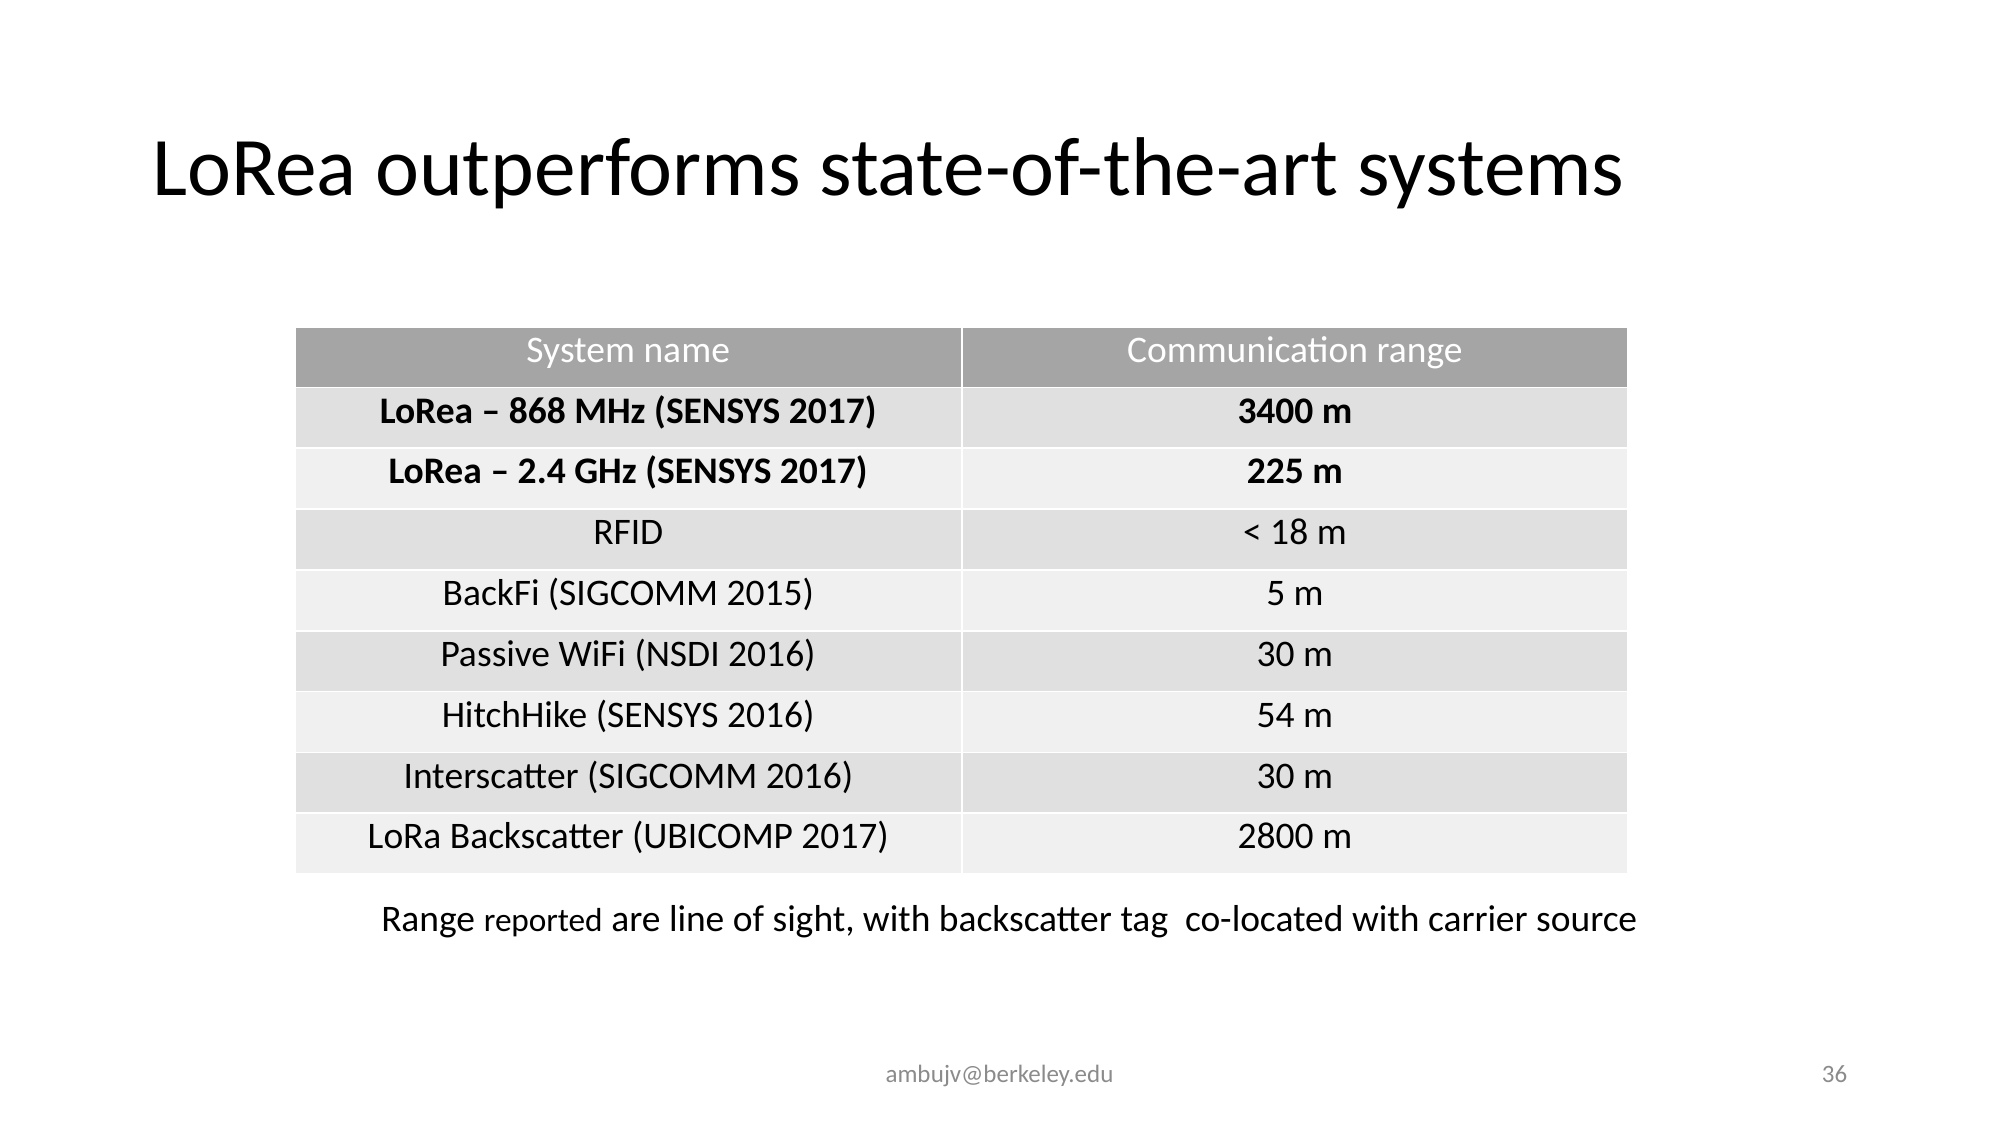

# LoRea outperforms state-of-the-art systems
| System name | Communication range |
| --- | --- |
| LoRea – 868 MHz (SENSYS 2017) | 3400 m |
| LoRea – 2.4 GHz (SENSYS 2017) | 225 m |
| RFID | < 18 m |
| BackFi (SIGCOMM 2015) | 5 m |
| Passive WiFi (NSDI 2016) | 30 m |
| HitchHike (SENSYS 2016) | 54 m |
| Interscatter (SIGCOMM 2016) | 30 m |
| LoRa Backscatter (UBICOMP 2017) | 2800 m |
Range reported are line of sight, with backscatter tag  co-located with carrier source
ambujv@berkeley.edu
36